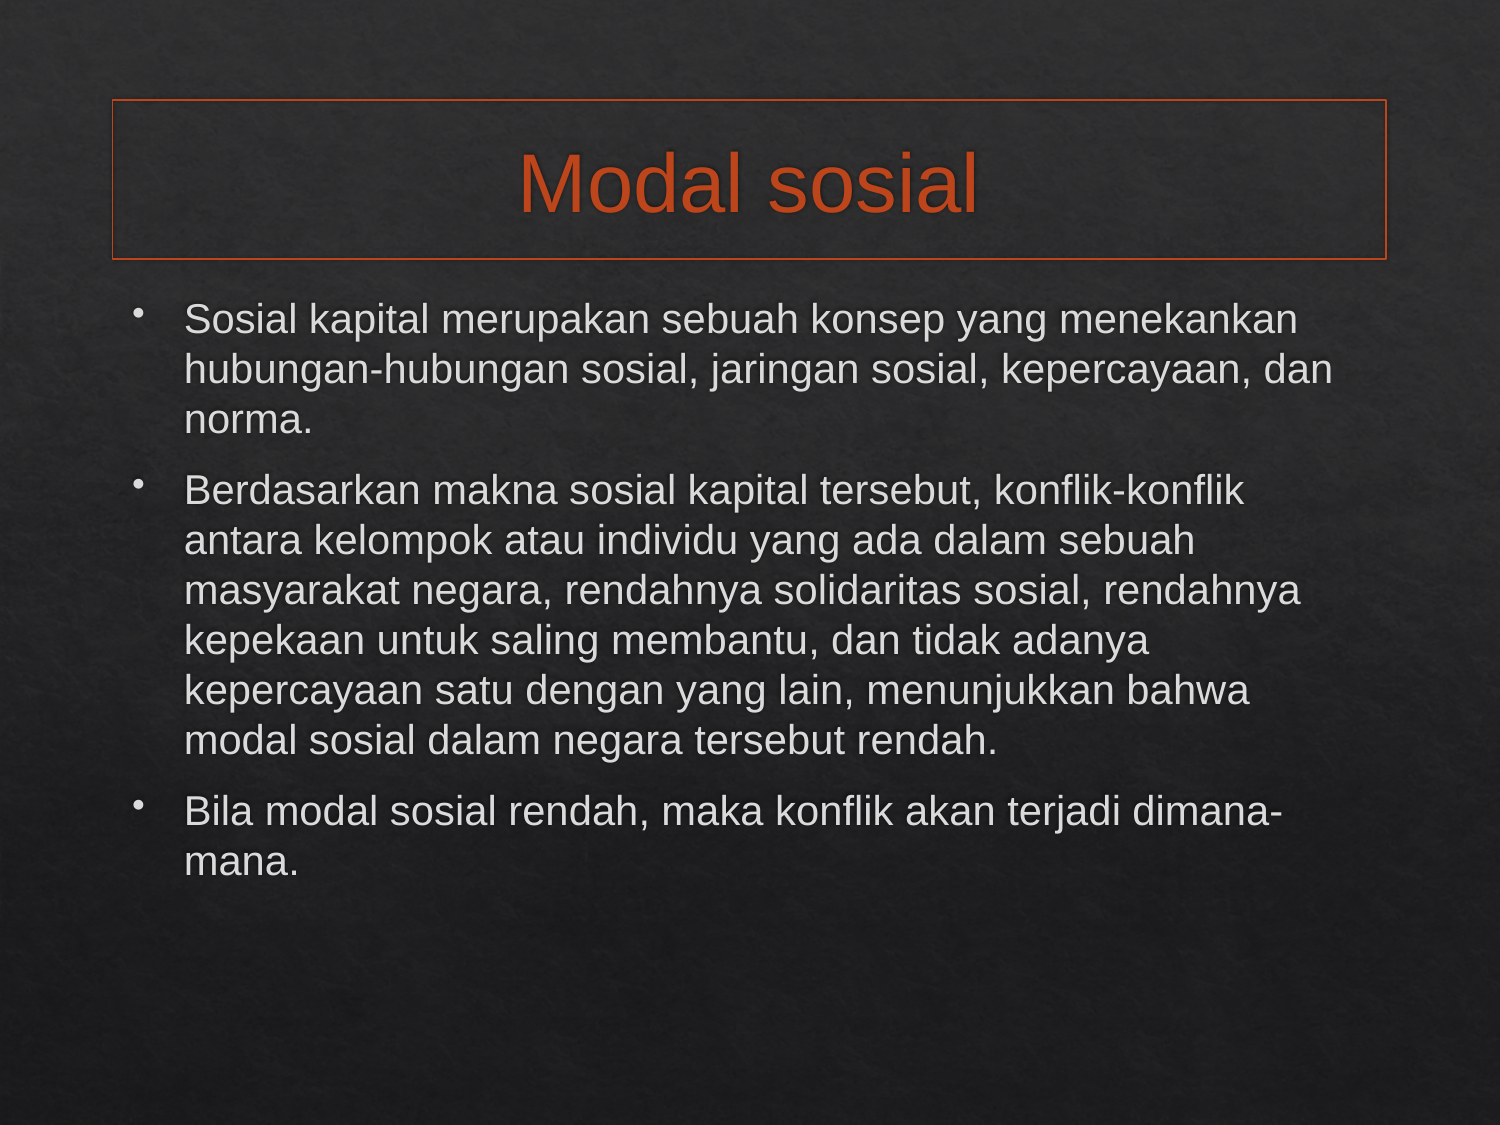

# Modal sosial
Sosial kapital merupakan sebuah konsep yang menekankan hubungan-hubungan sosial, jaringan sosial, kepercayaan, dan norma.
Berdasarkan makna sosial kapital tersebut, konflik-konflik antara kelompok atau individu yang ada dalam sebuah masyarakat negara, rendahnya solidaritas sosial, rendahnya kepekaan untuk saling membantu, dan tidak adanya kepercayaan satu dengan yang lain, menunjukkan bahwa modal sosial dalam negara tersebut rendah.
Bila modal sosial rendah, maka konflik akan terjadi dimana-mana.